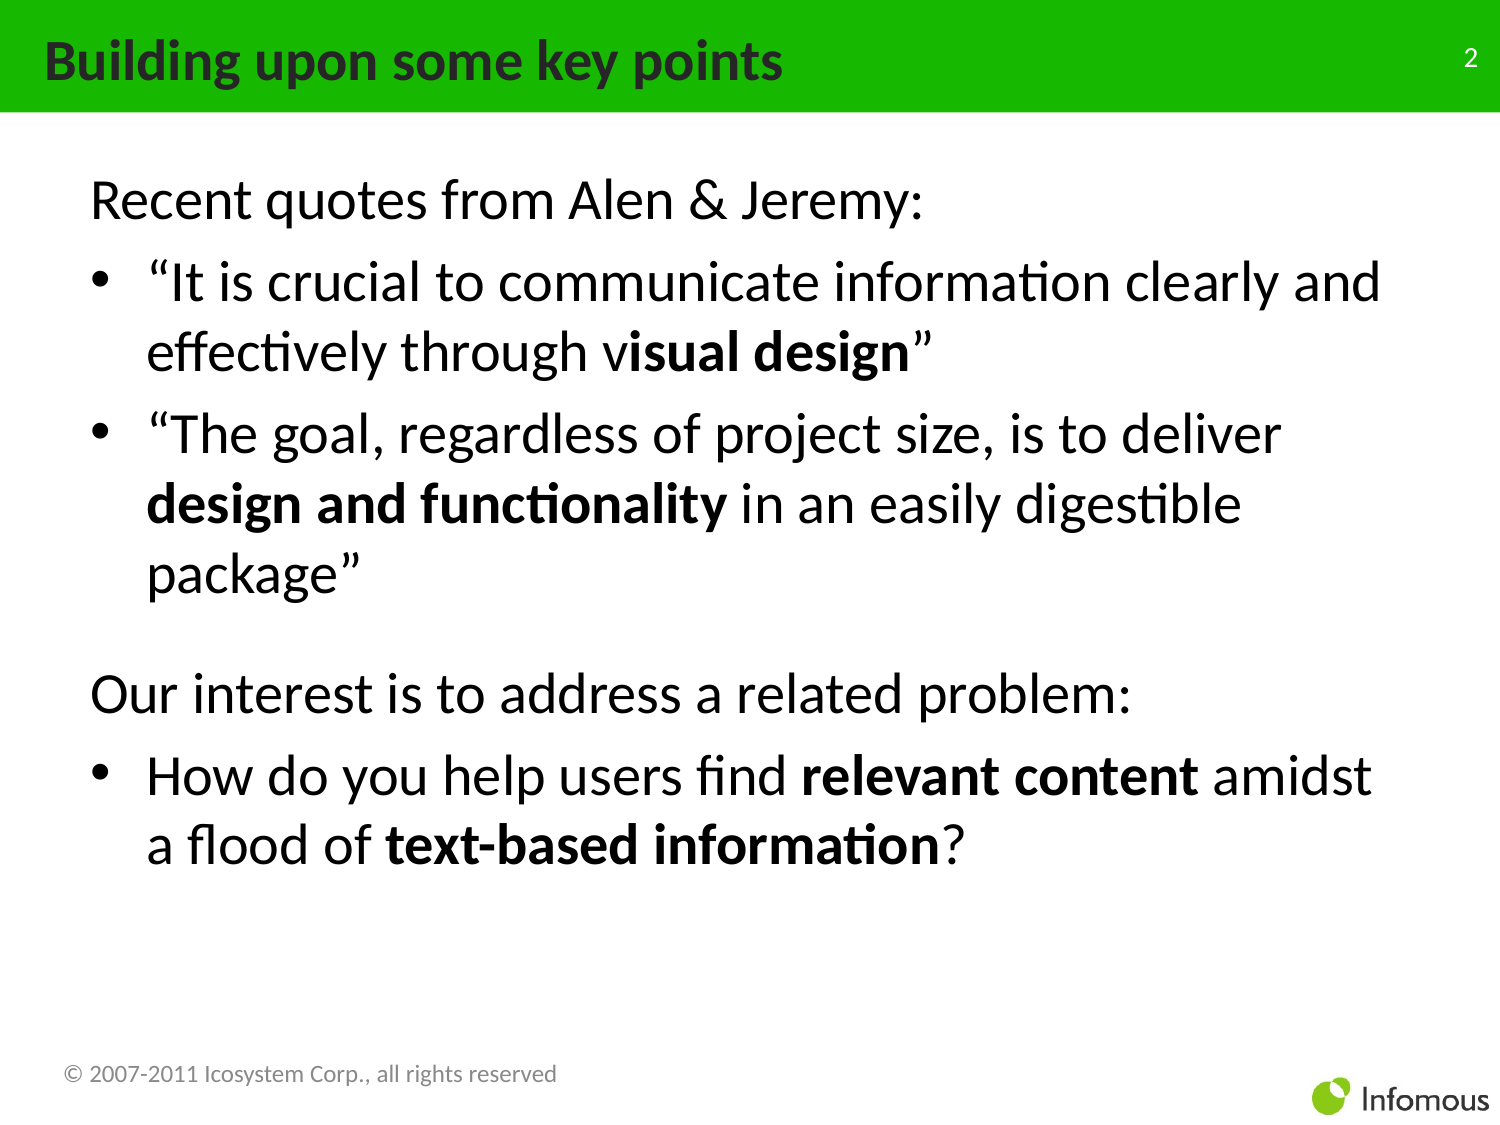

# Building upon some key points
2
Recent quotes from Alen & Jeremy:
“It is crucial to communicate information clearly and effectively through visual design”
“The goal, regardless of project size, is to deliver design and functionality in an easily digestible package”
Our interest is to address a related problem:
How do you help users find relevant content amidst a flood of text-based information?